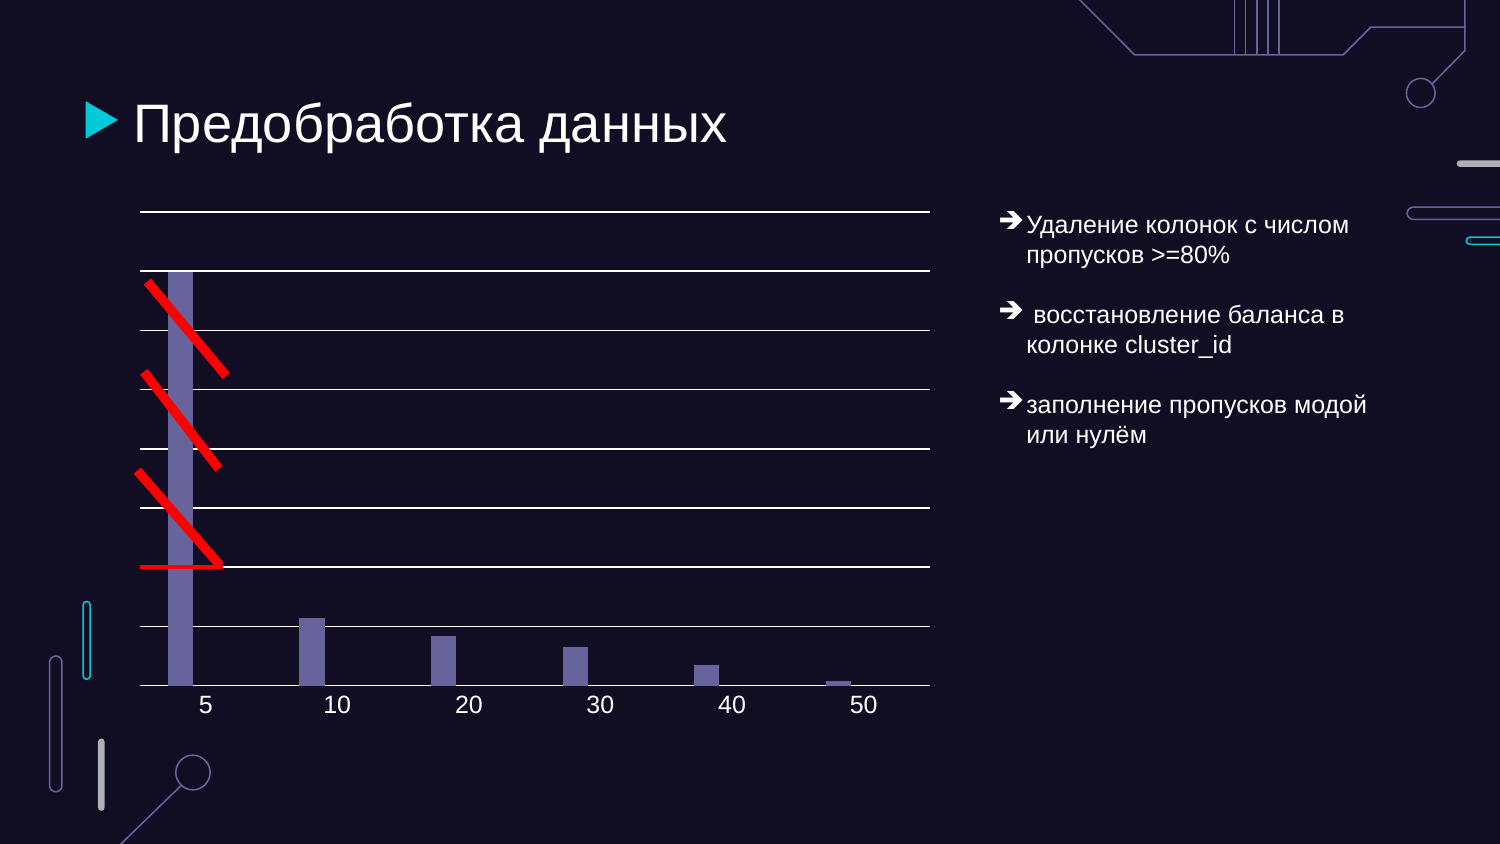

# Предобработка данных

### Chart

| Category | Ряд 1 | Ряд 2 | Ряд 3 |
|---|---|---|---|
| 5 | 69.82 | None | None |
| 10 | 11.48 | None | None |
| 20 | 8.4 | None | None |
| 30 | 6.49 | None | None |
| 40 | 3.4 | None | None |
| 50 | 0.8 | None | None |
Удаление колонок с числом пропусков >=80%

 восстановление баланса в колонке cluster_id

заполнение пропусков модой или нулём